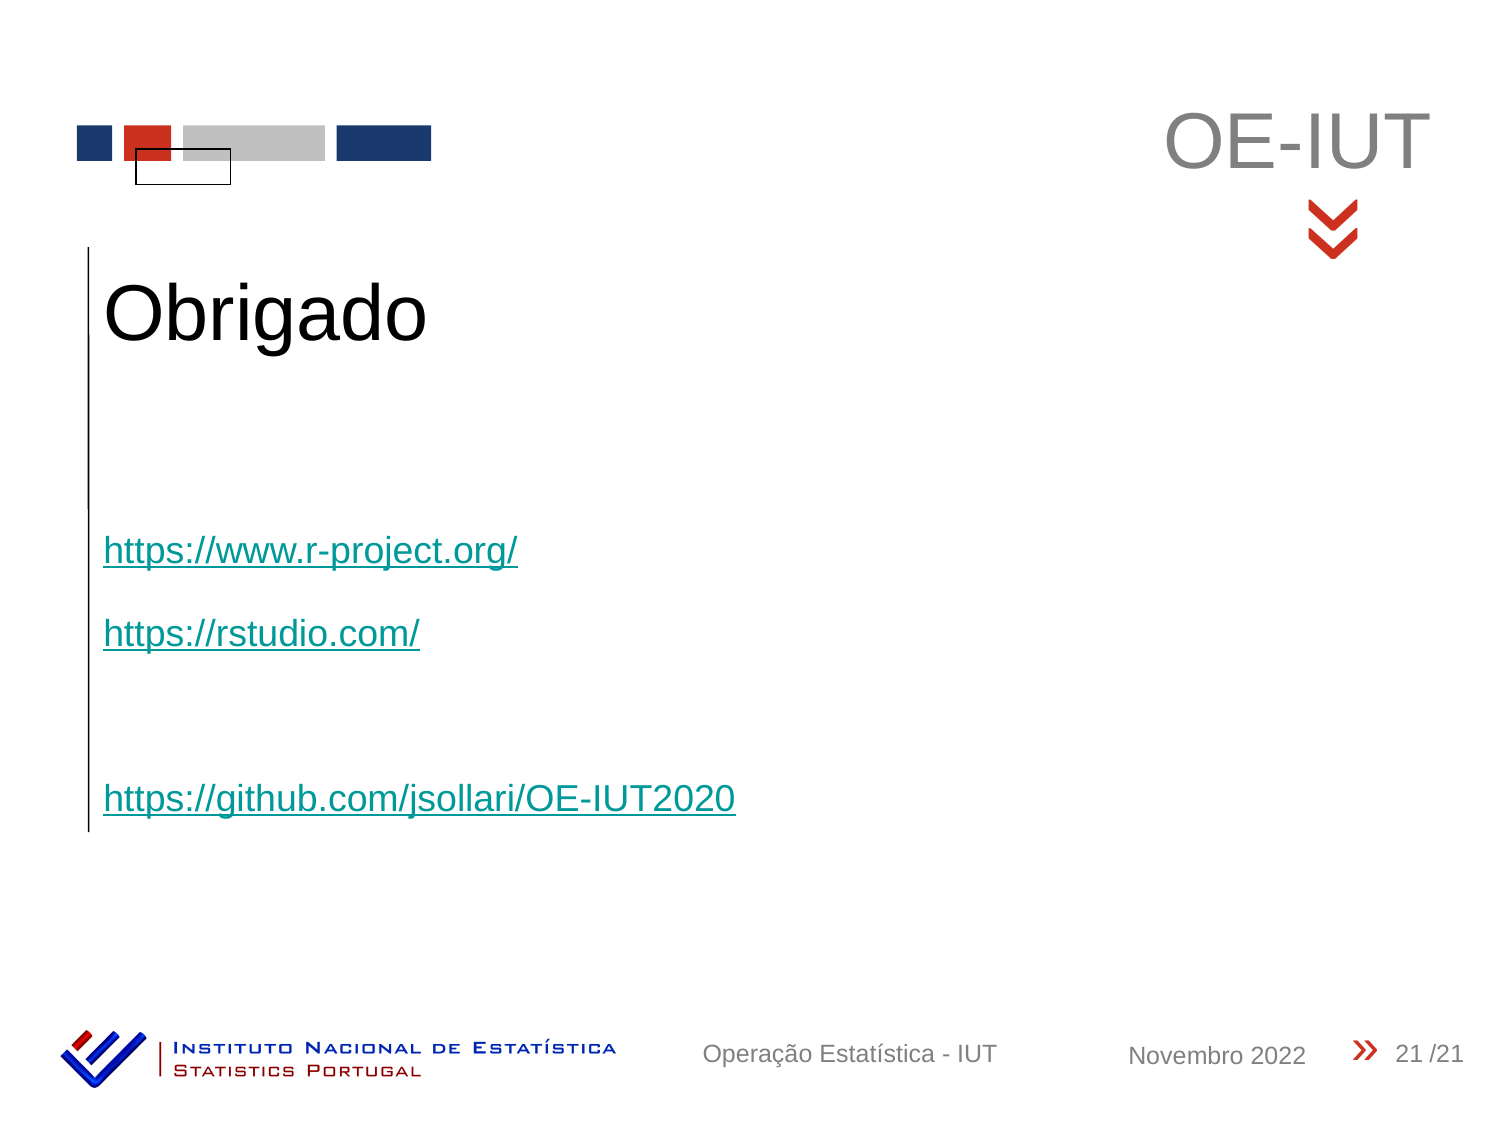

OE-IUT
«

Obrigado

https://www.r-project.org/
https://rstudio.com/

https://github.com/jsollari/OE-IUT2020
21